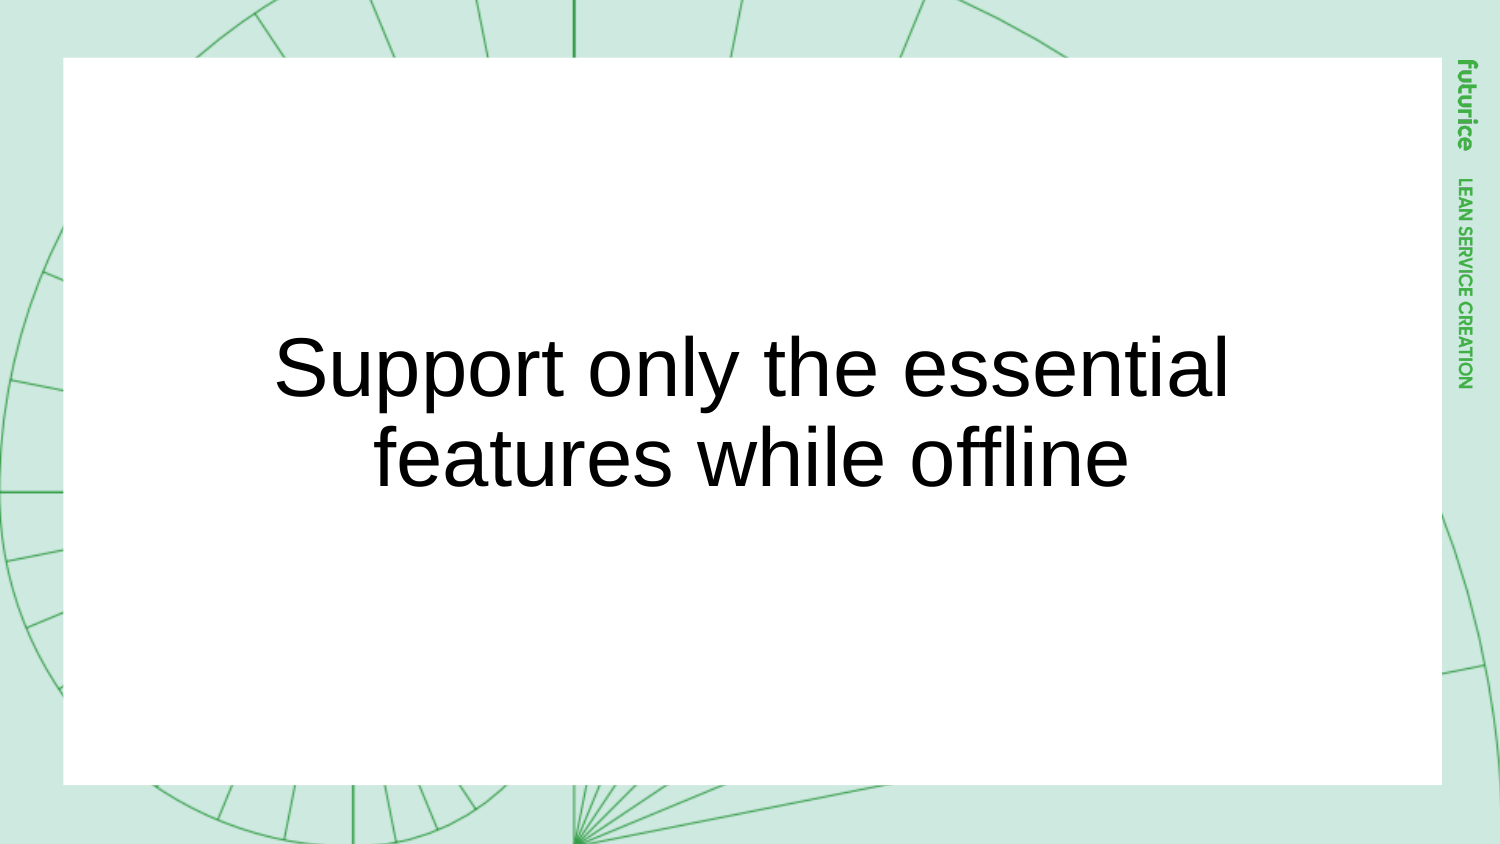

# Support only the essential features while offline